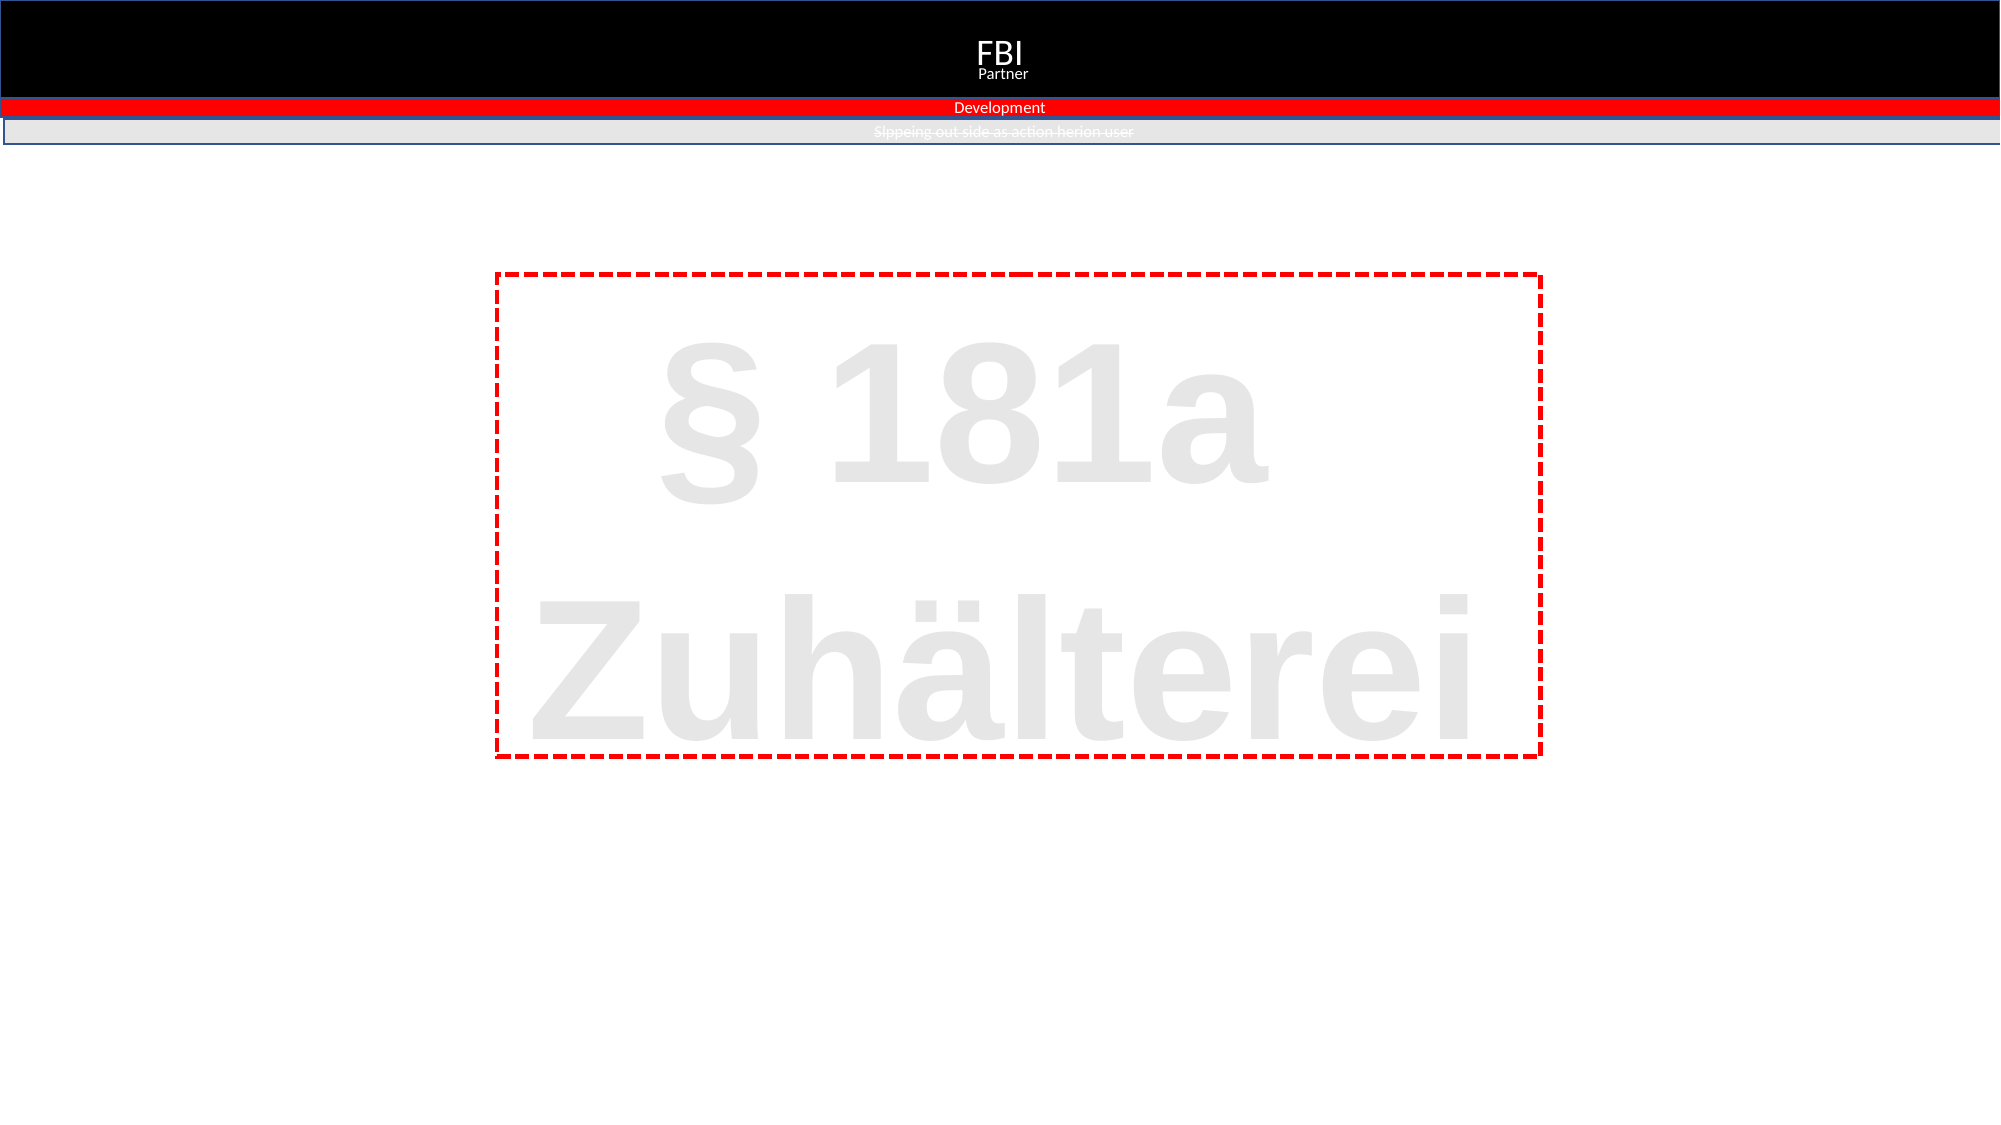

FBI
Partner
Development
Slppeing out side as action herion user

§ 181a
 Zuhälterei